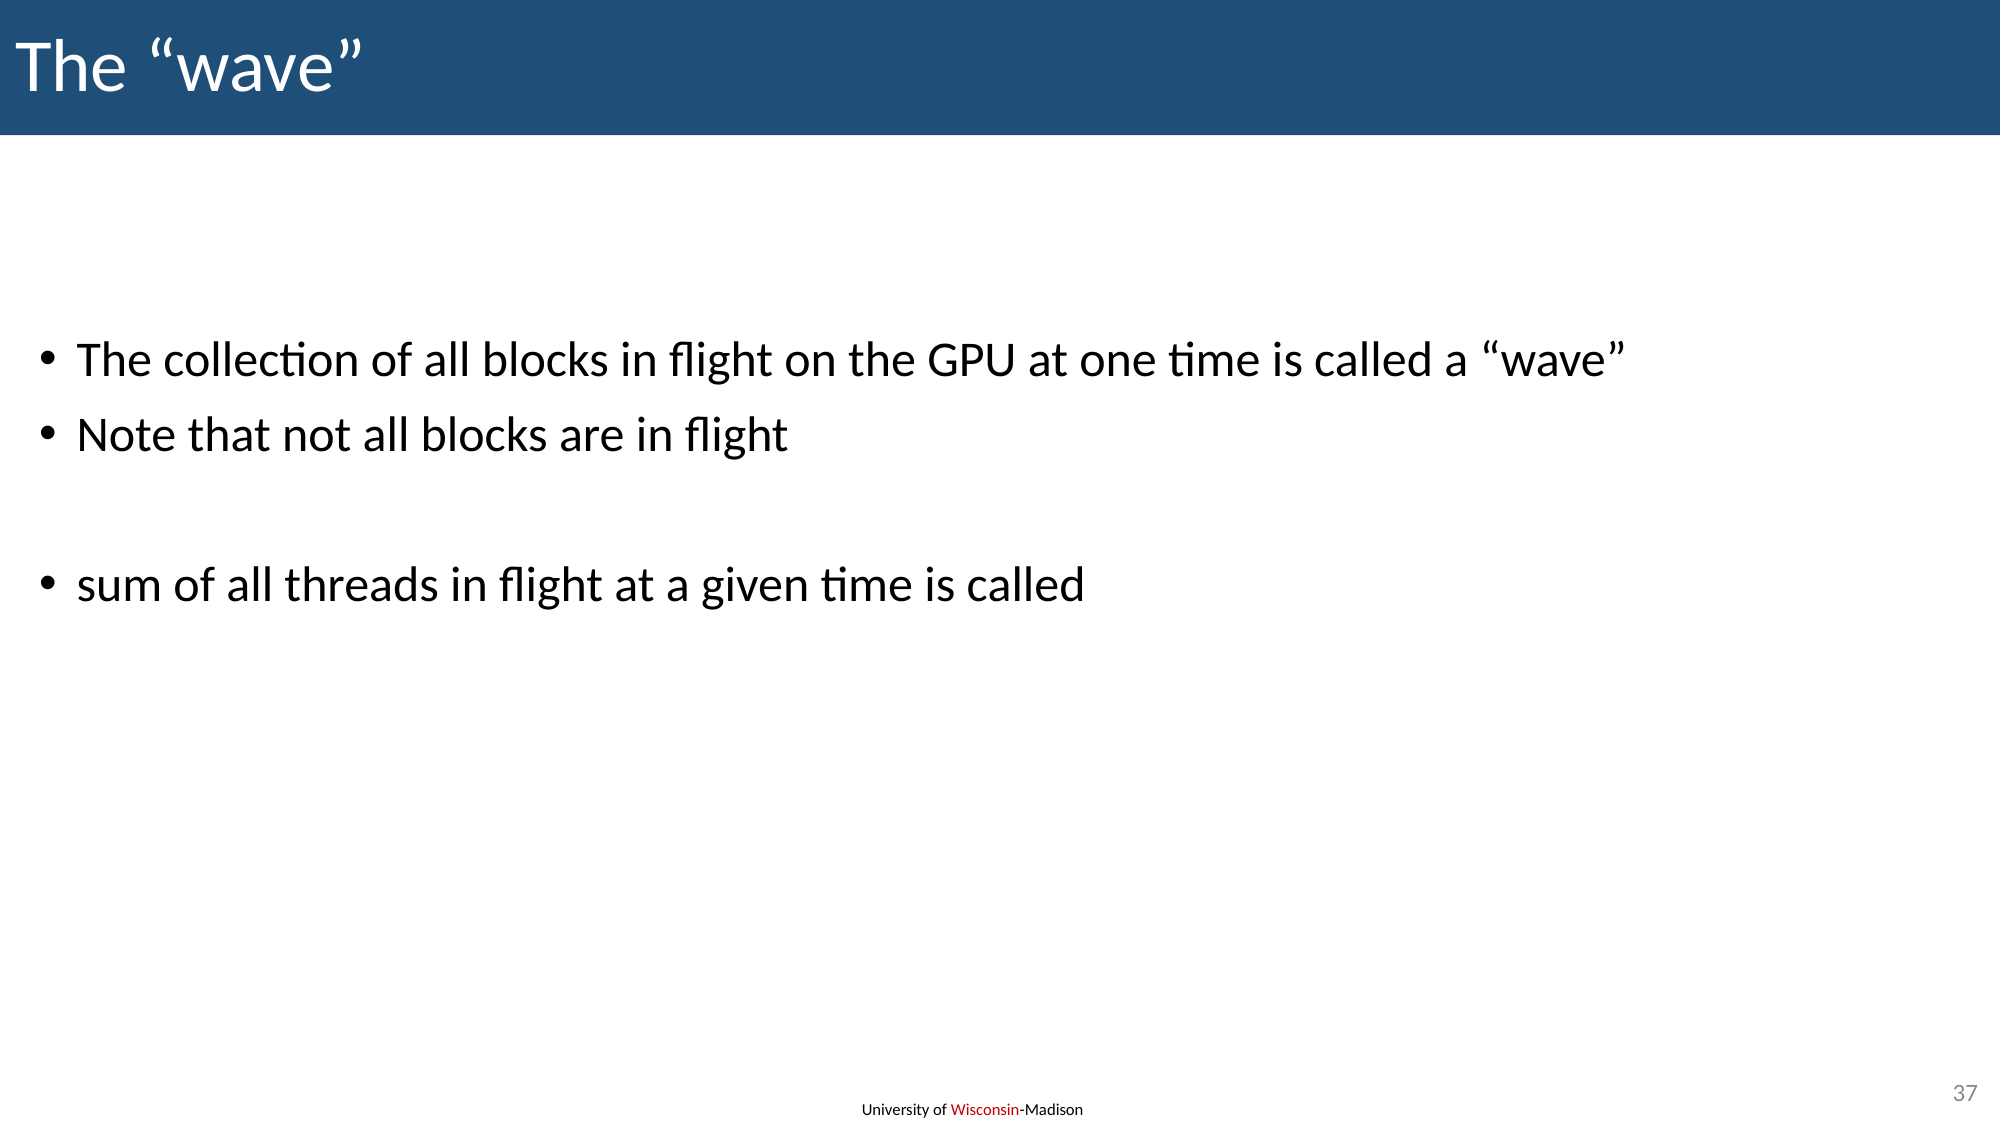

# The “wave”

The collection of all blocks in flight on the GPU at one time is called a “wave”
Note that not all blocks are in flight

sum of all threads in flight at a given time is called
37